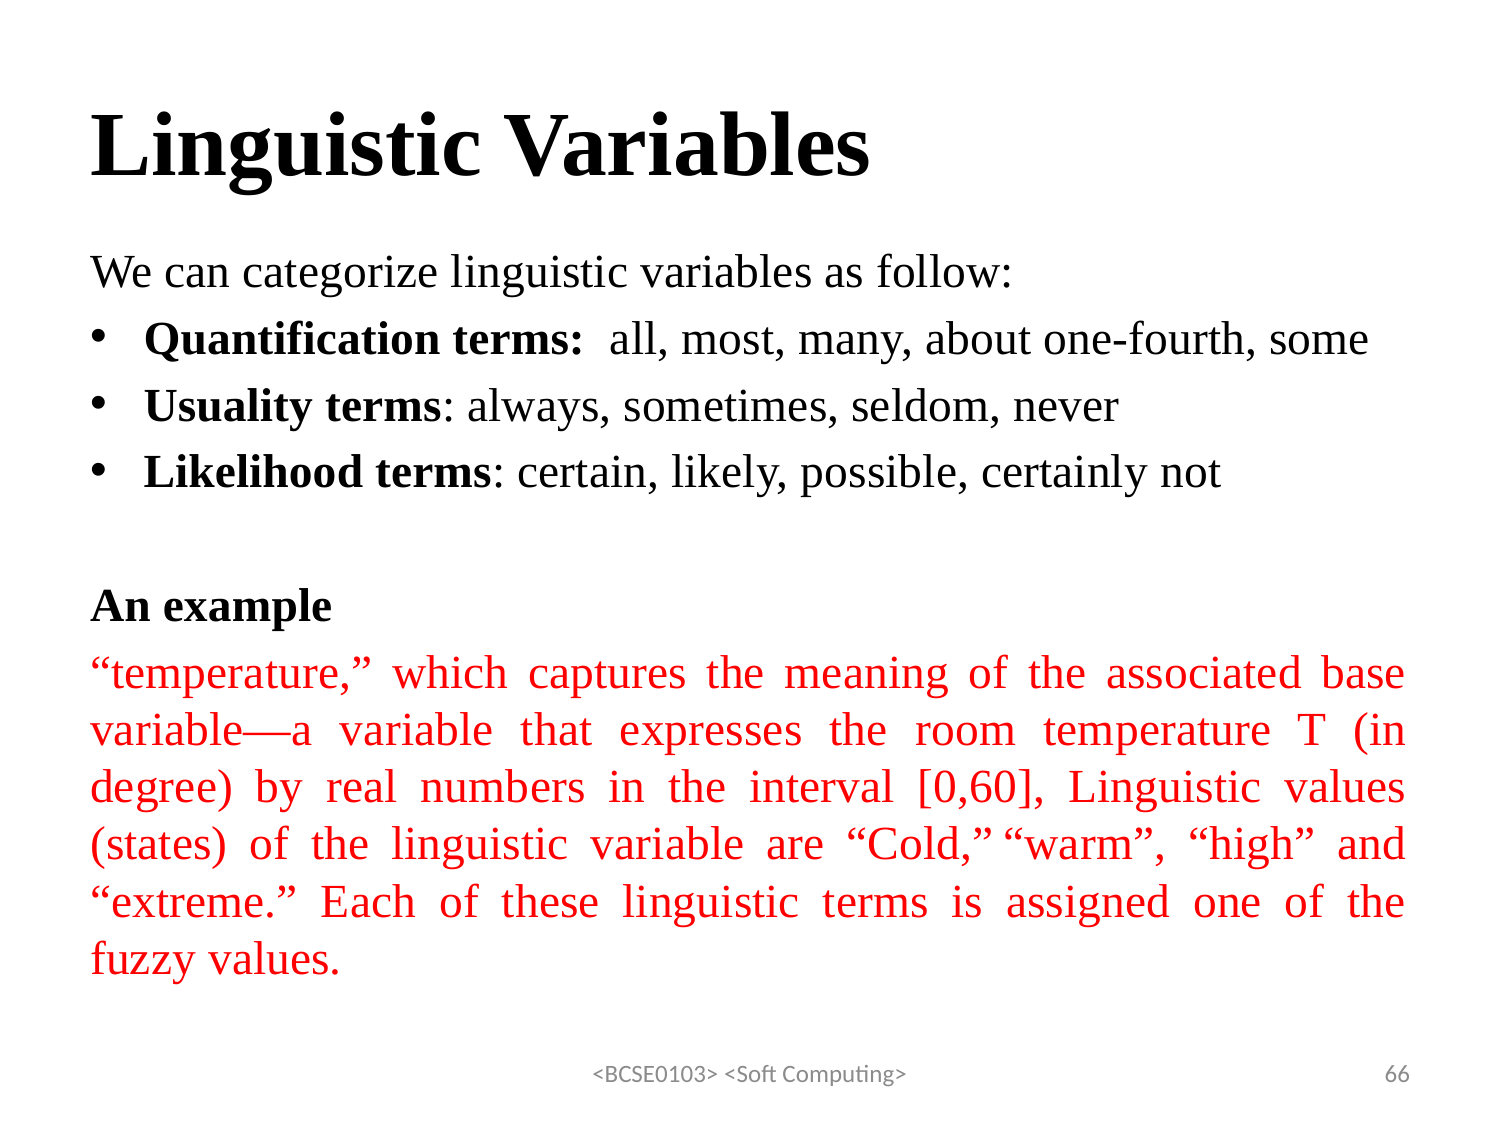

# Linguistic Variables
We can categorize linguistic variables as follow:
Quantification terms:  all, most, many, about one-fourth, some
Usuality terms: always, sometimes, seldom, never
Likelihood terms: certain, likely, possible, certainly not

An example
“temperature,” which captures the meaning of the associated base variable—a variable that expresses the room temperature T (in degree) by real numbers in the interval [0,60], Linguistic values (states) of the linguistic variable are “Cold,” “warm”, “high” and “extreme.” Each of these linguistic terms is assigned one of the fuzzy values.
<BCSE0103> <Soft Computing>
66